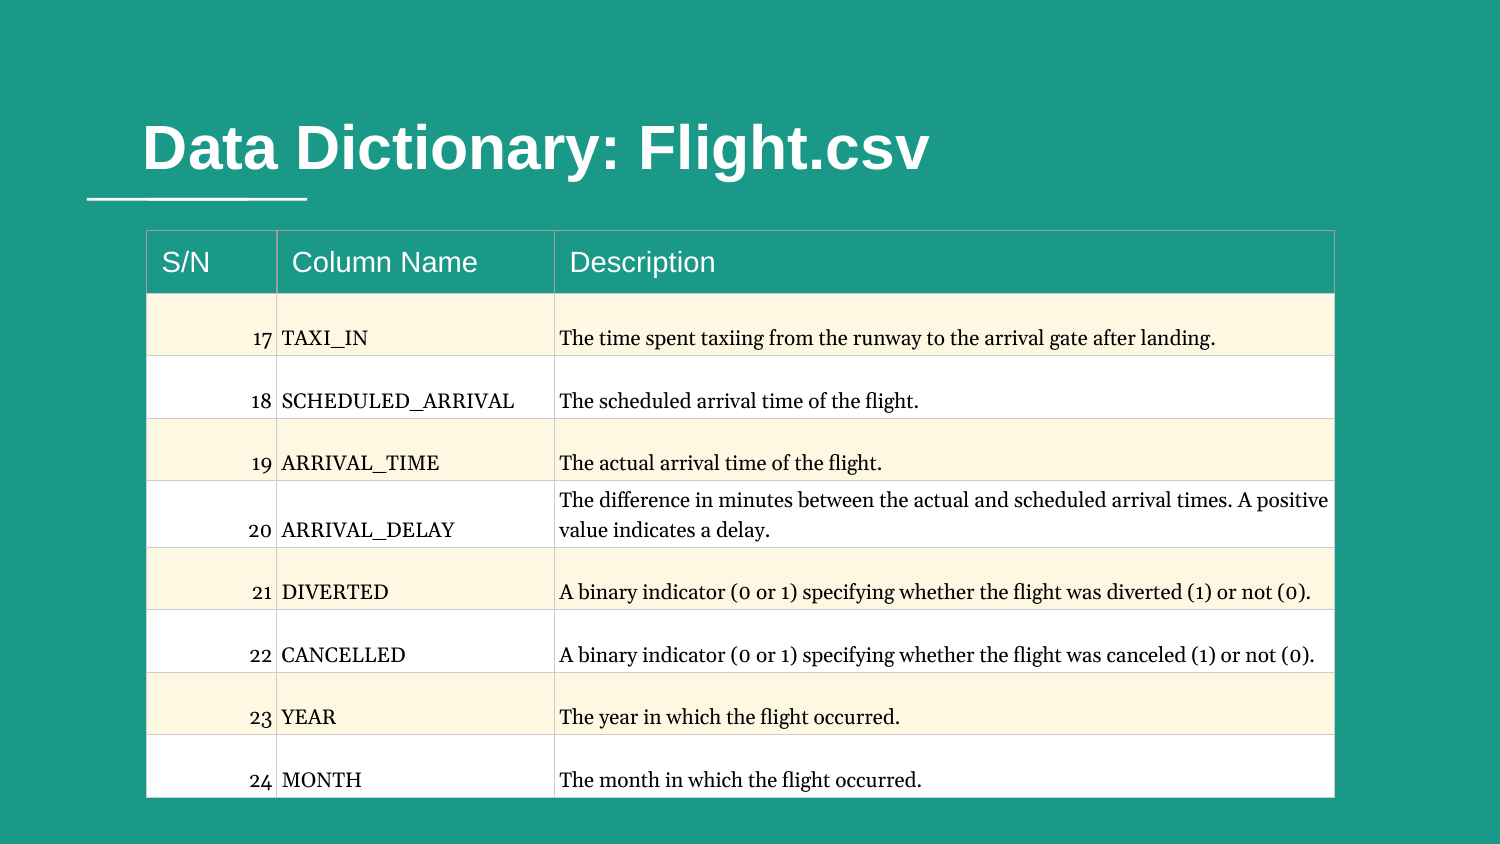

# Data Dictionary: Flight.csv
| S/N | Column Name | Description |
| --- | --- | --- |
| 17 | TAXI\_IN | The time spent taxiing from the runway to the arrival gate after landing. |
| 18 | SCHEDULED\_ARRIVAL | The scheduled arrival time of the flight. |
| 19 | ARRIVAL\_TIME | The actual arrival time of the flight. |
| 20 | ARRIVAL\_DELAY | The difference in minutes between the actual and scheduled arrival times. A positive value indicates a delay. |
| 21 | DIVERTED | A binary indicator (0 or 1) specifying whether the flight was diverted (1) or not (0). |
| 22 | CANCELLED | A binary indicator (0 or 1) specifying whether the flight was canceled (1) or not (0). |
| 23 | YEAR | The year in which the flight occurred. |
| 24 | MONTH | The month in which the flight occurred. |